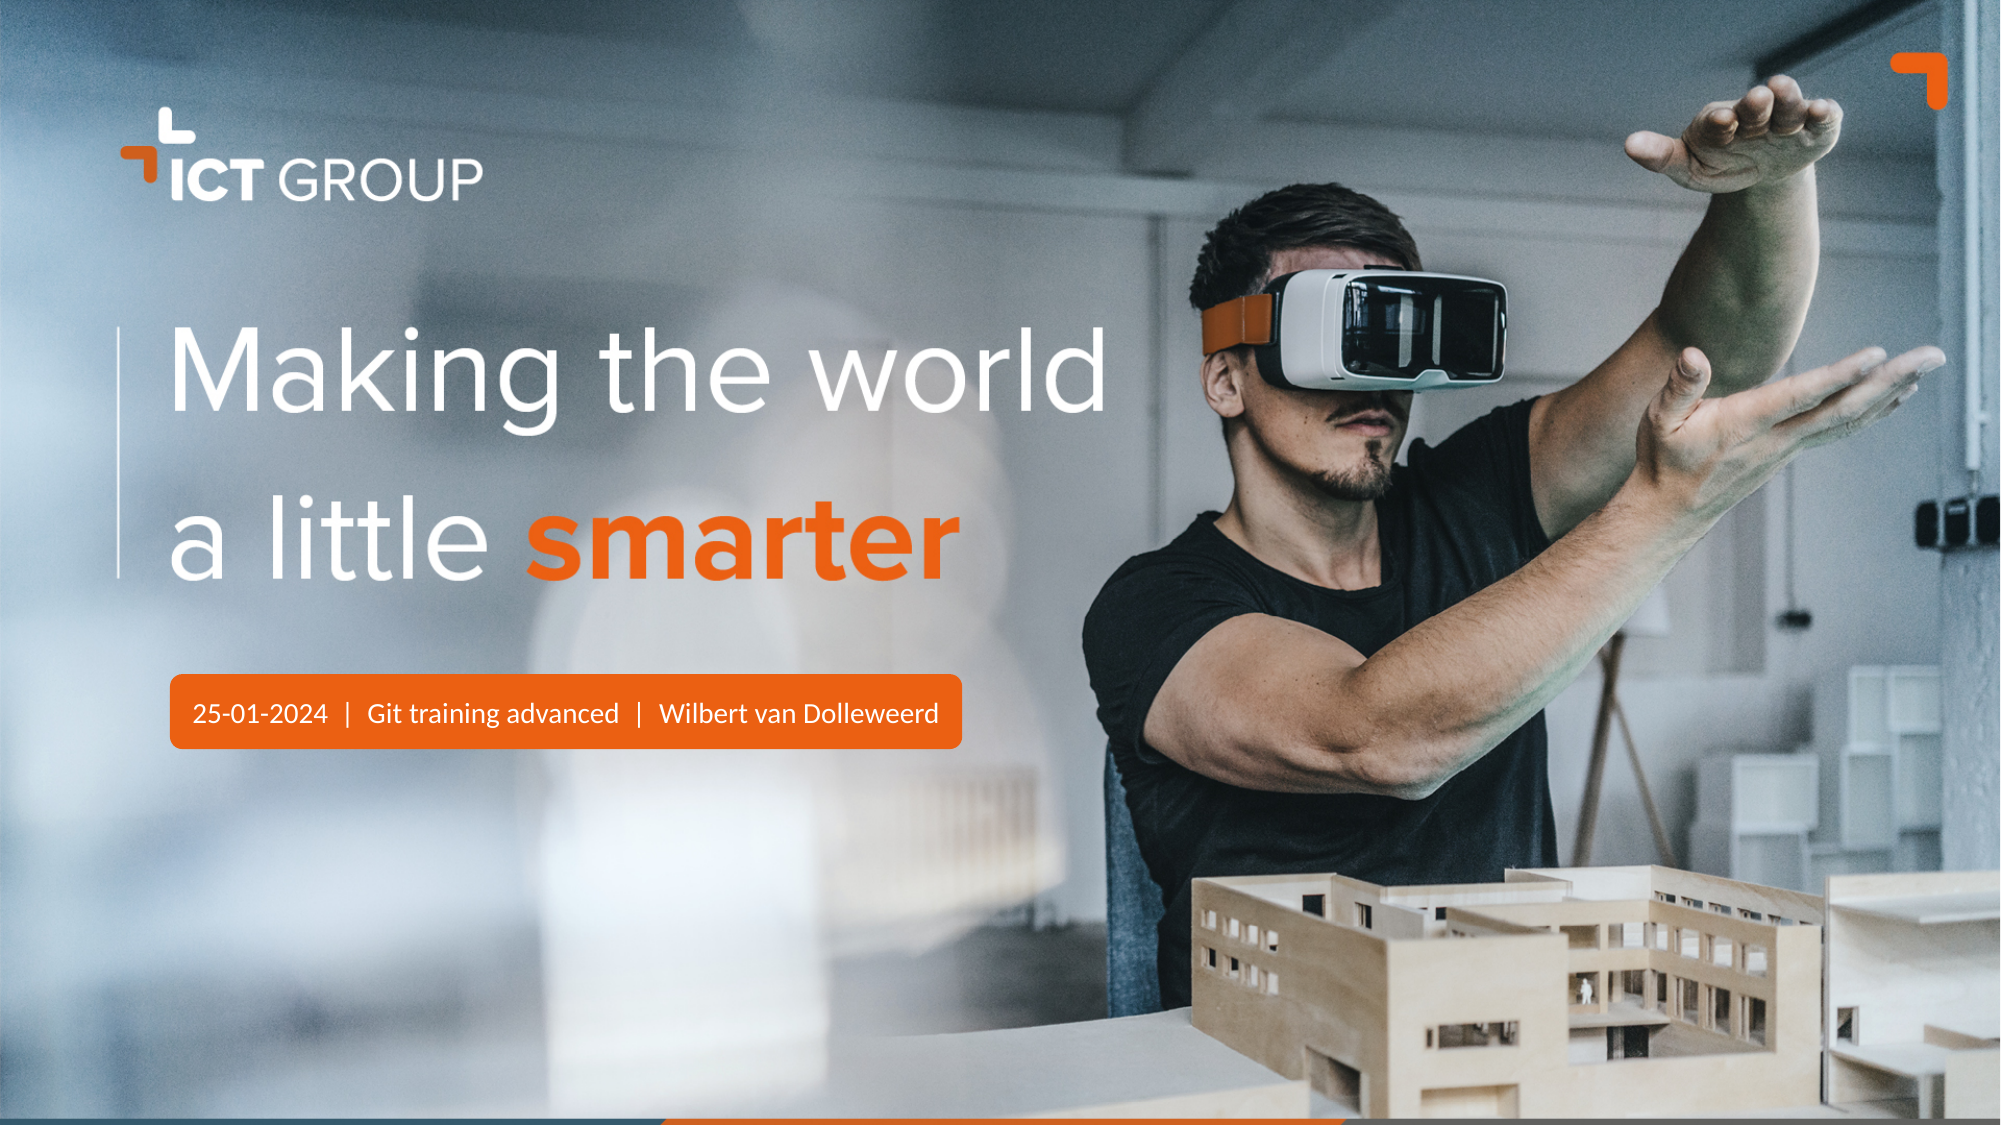

25-01-2024  |  Git training advanced  |  Wilbert van Dolleweerd